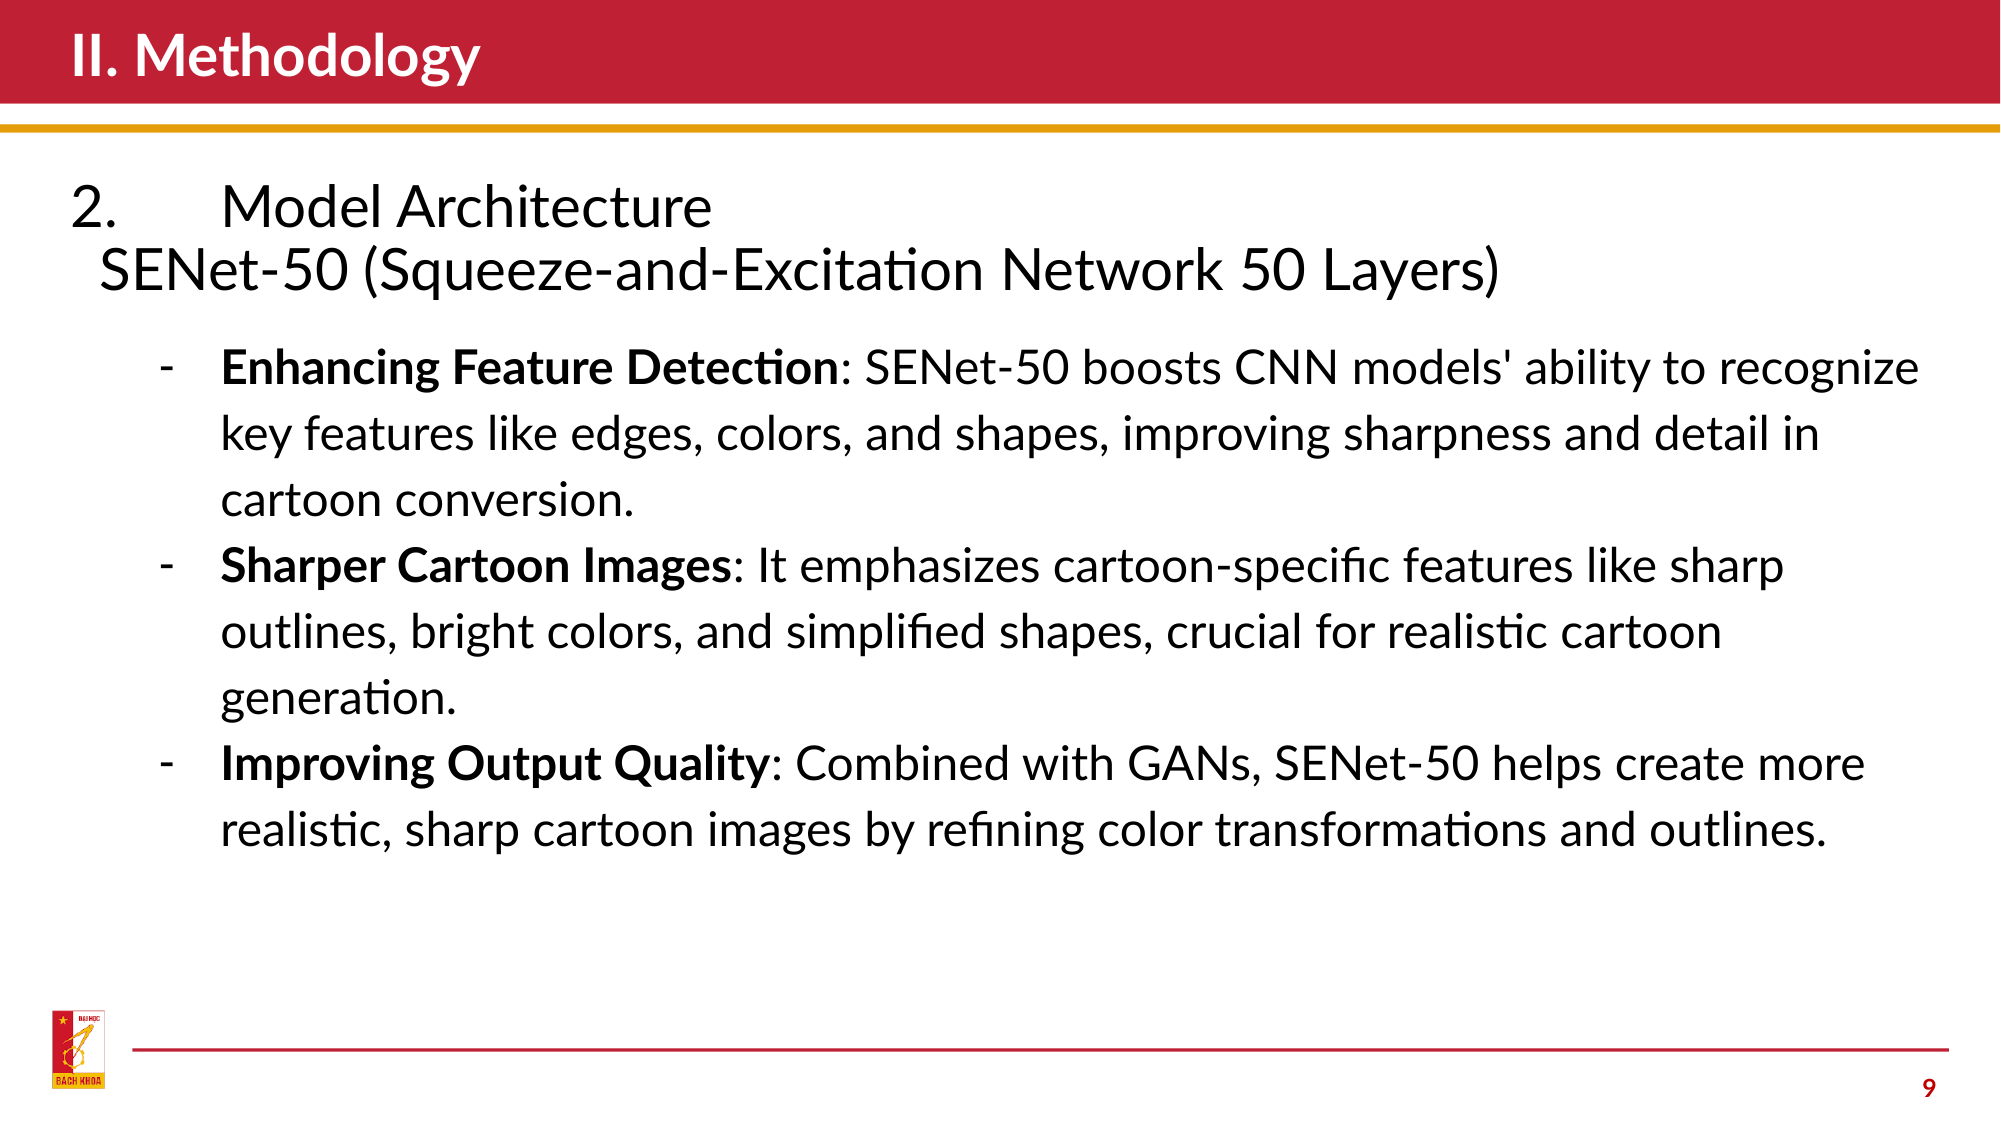

# II. Methodology
2.	Model Architecture
SENet-50 (Squeeze-and-Excitation Network 50 Layers)
Enhancing Feature Detection: SENet-50 boosts CNN models' ability to recognize key features like edges, colors, and shapes, improving sharpness and detail in cartoon conversion.
Sharper Cartoon Images: It emphasizes cartoon-specific features like sharp outlines, bright colors, and simplified shapes, crucial for realistic cartoon generation.
Improving Output Quality: Combined with GANs, SENet-50 helps create more realistic, sharp cartoon images by refining color transformations and outlines.

9